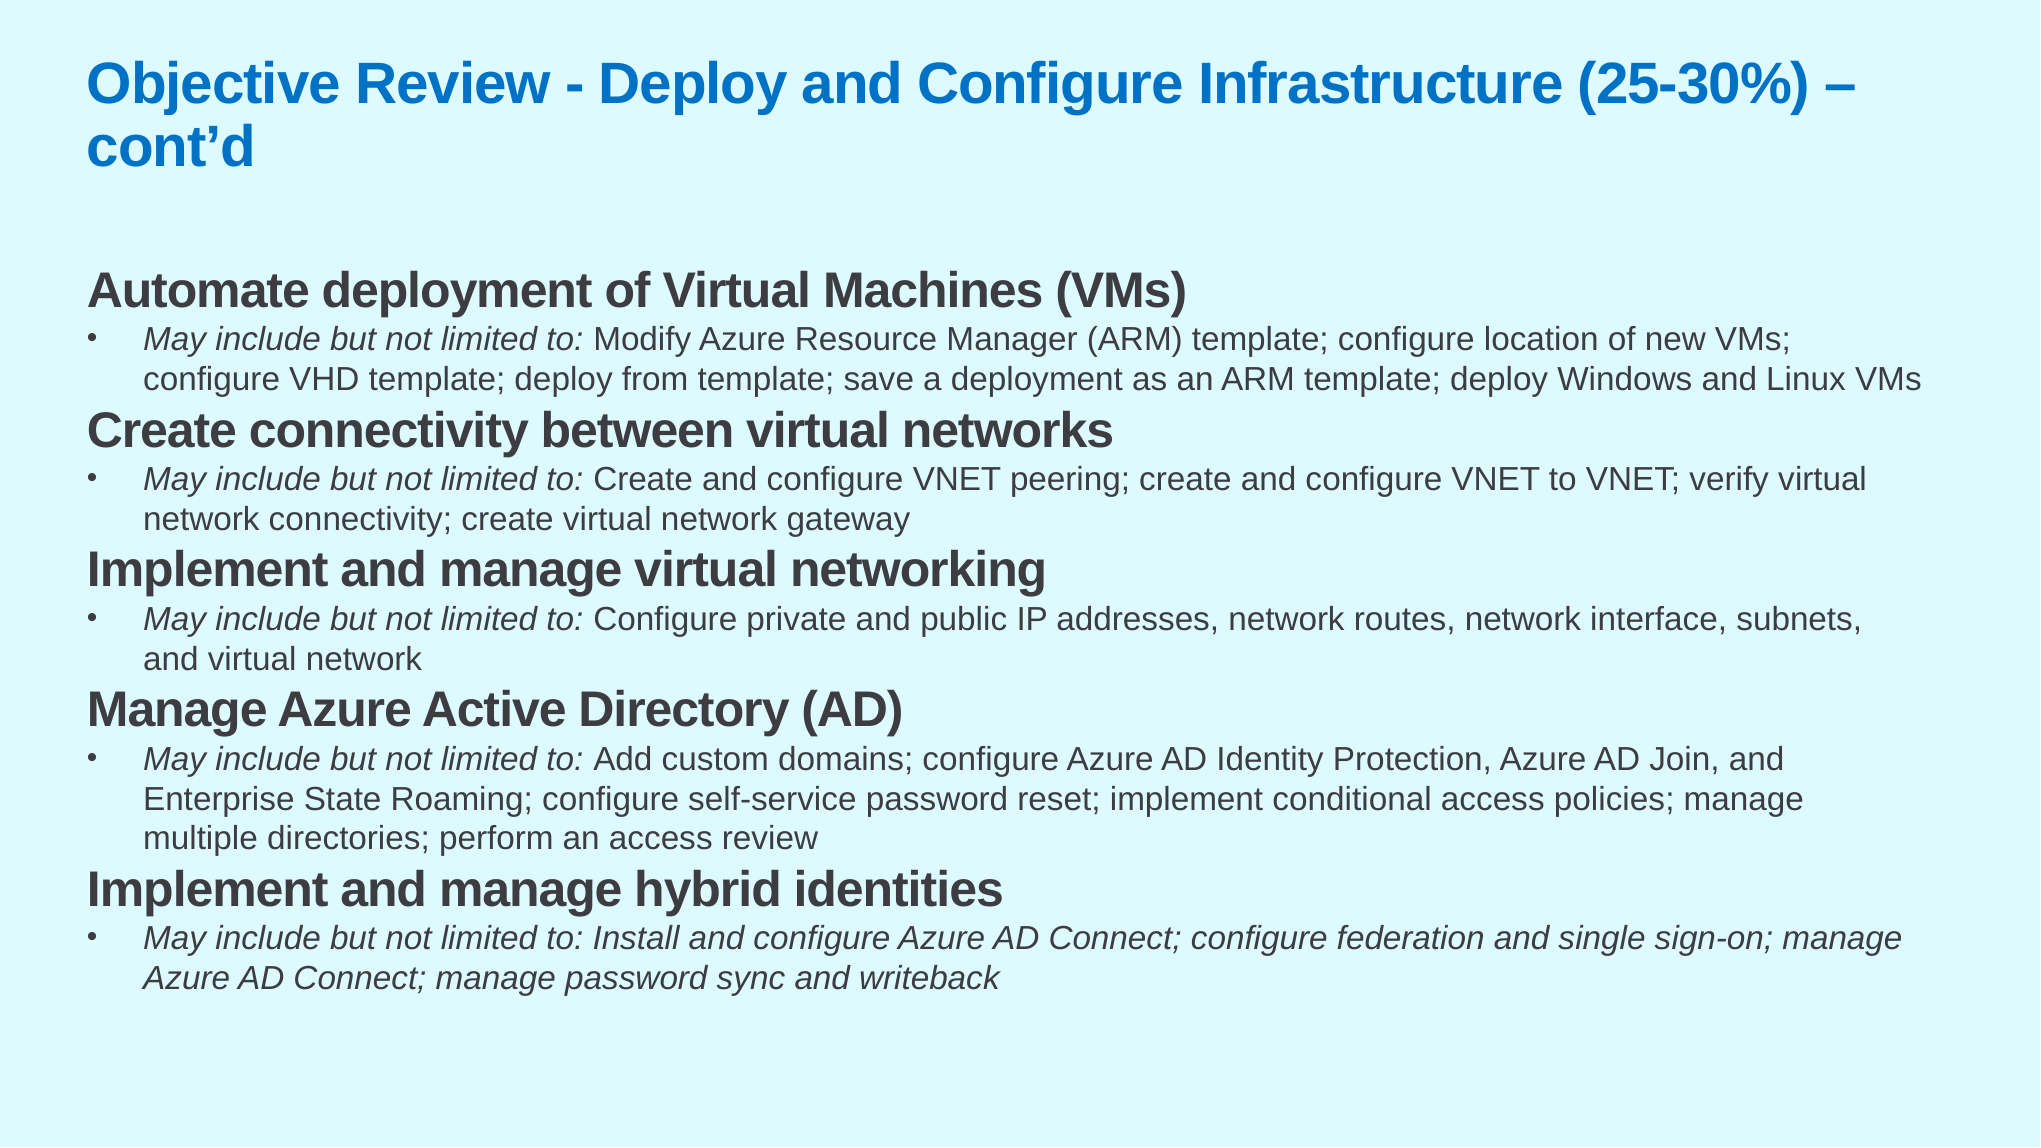

# Objective Review - Deploy and Configure Infrastructure (25-30%) – cont’d
Automate deployment of Virtual Machines (VMs)
May include but not limited to: Modify Azure Resource Manager (ARM) template; configure location of new VMs; configure VHD template; deploy from template; save a deployment as an ARM template; deploy Windows and Linux VMs
Create connectivity between virtual networks
May include but not limited to: Create and configure VNET peering; create and configure VNET to VNET; verify virtual network connectivity; create virtual network gateway
Implement and manage virtual networking
May include but not limited to: Configure private and public IP addresses, network routes, network interface, subnets, and virtual network
Manage Azure Active Directory (AD)
May include but not limited to: Add custom domains; configure Azure AD Identity Protection, Azure AD Join, and Enterprise State Roaming; configure self-service password reset; implement conditional access policies; manage multiple directories; perform an access review
Implement and manage hybrid identities
May include but not limited to: Install and configure Azure AD Connect; configure federation and single sign-on; manage Azure AD Connect; manage password sync and writeback